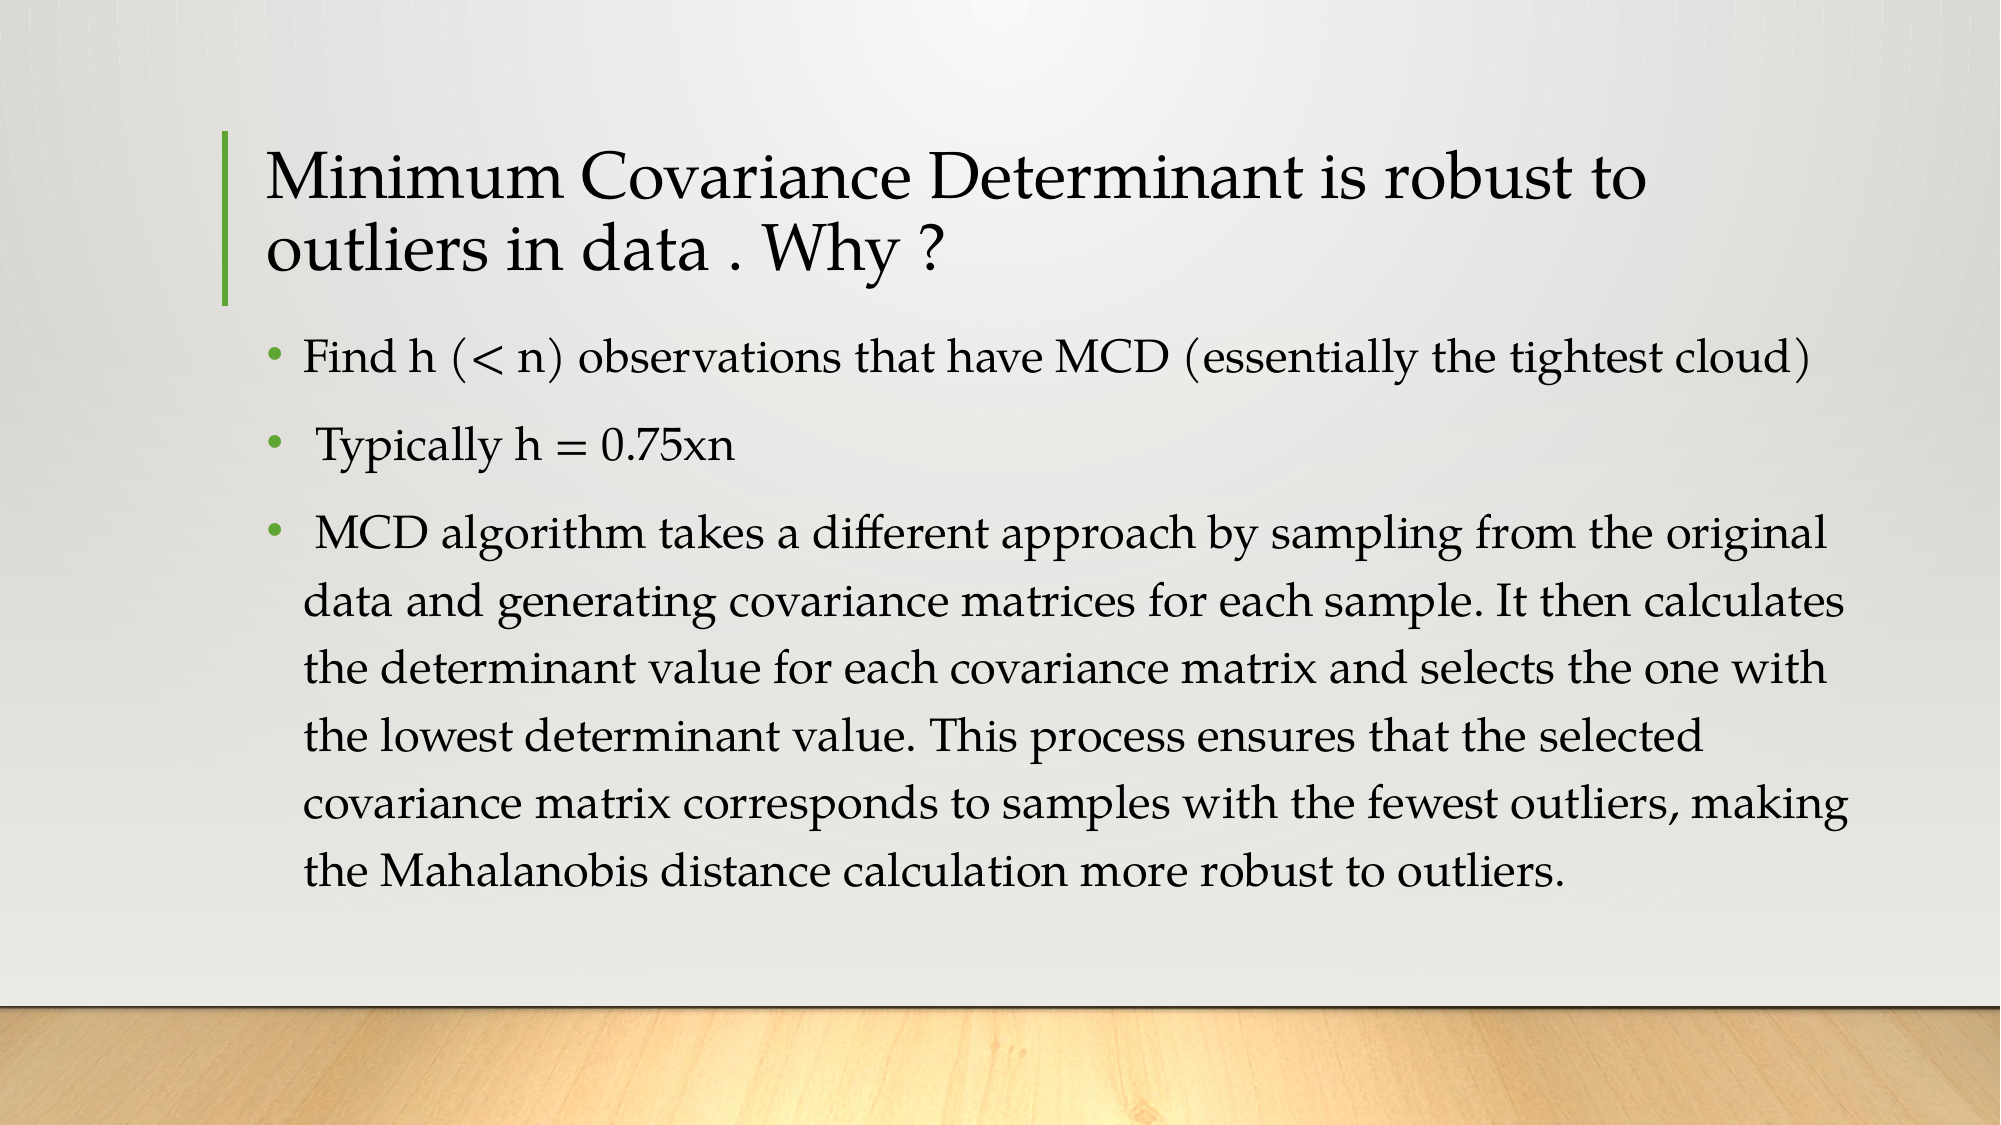

# Minimum Covariance Determinant is robust to outliers in data . Why ?
Find h (< n) observations that have MCD (essentially the tightest cloud)
 Typically h = 0.75xn
 MCD algorithm takes a different approach by sampling from the original data and generating covariance matrices for each sample. It then calculates the determinant value for each covariance matrix and selects the one with the lowest determinant value. This process ensures that the selected covariance matrix corresponds to samples with the fewest outliers, making the Mahalanobis distance calculation more robust to outliers.